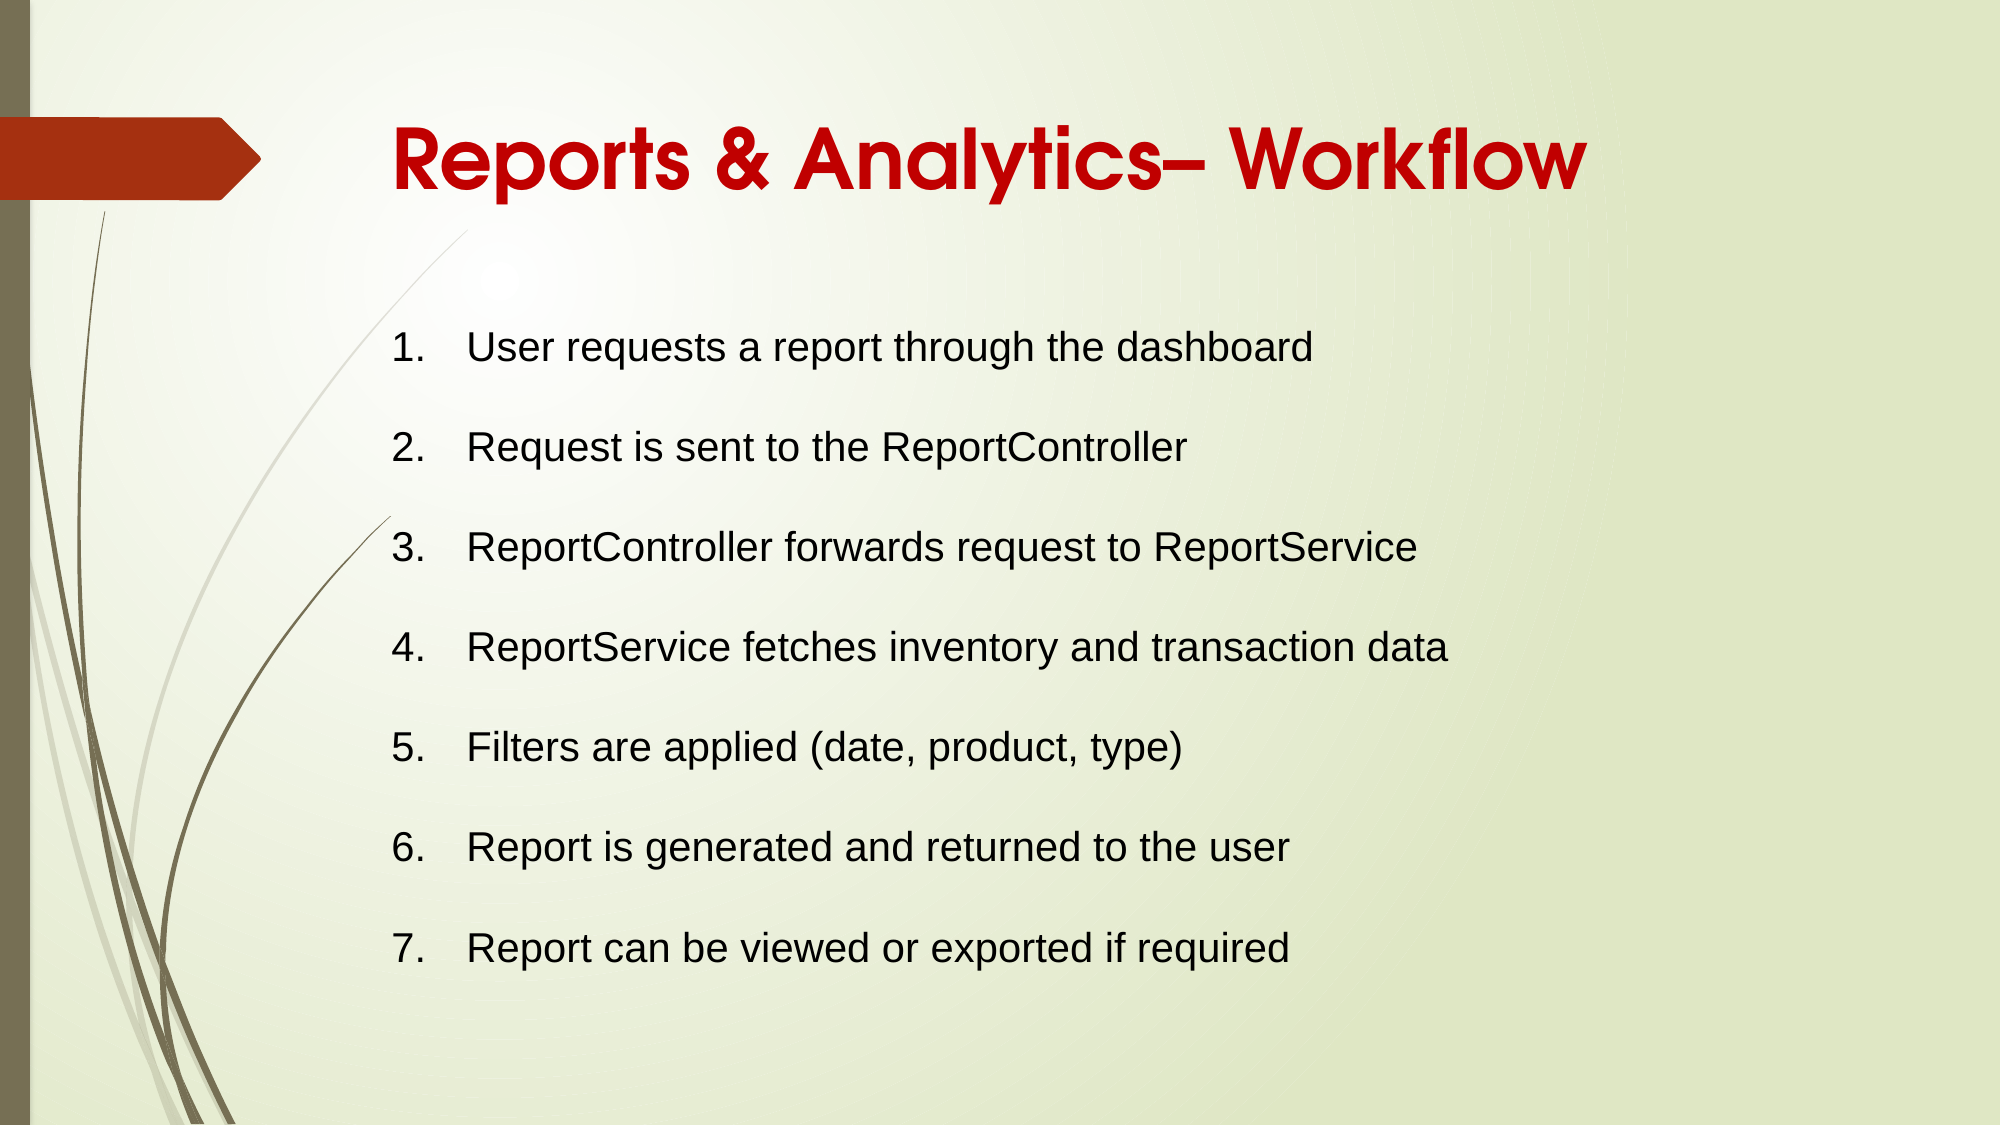

# Reports & Analytics– Workflow
User requests a report through the dashboard

Request is sent to the ReportController

ReportController forwards request to ReportService

ReportService fetches inventory and transaction data

Filters are applied (date, product, type)

Report is generated and returned to the user

Report can be viewed or exported if required